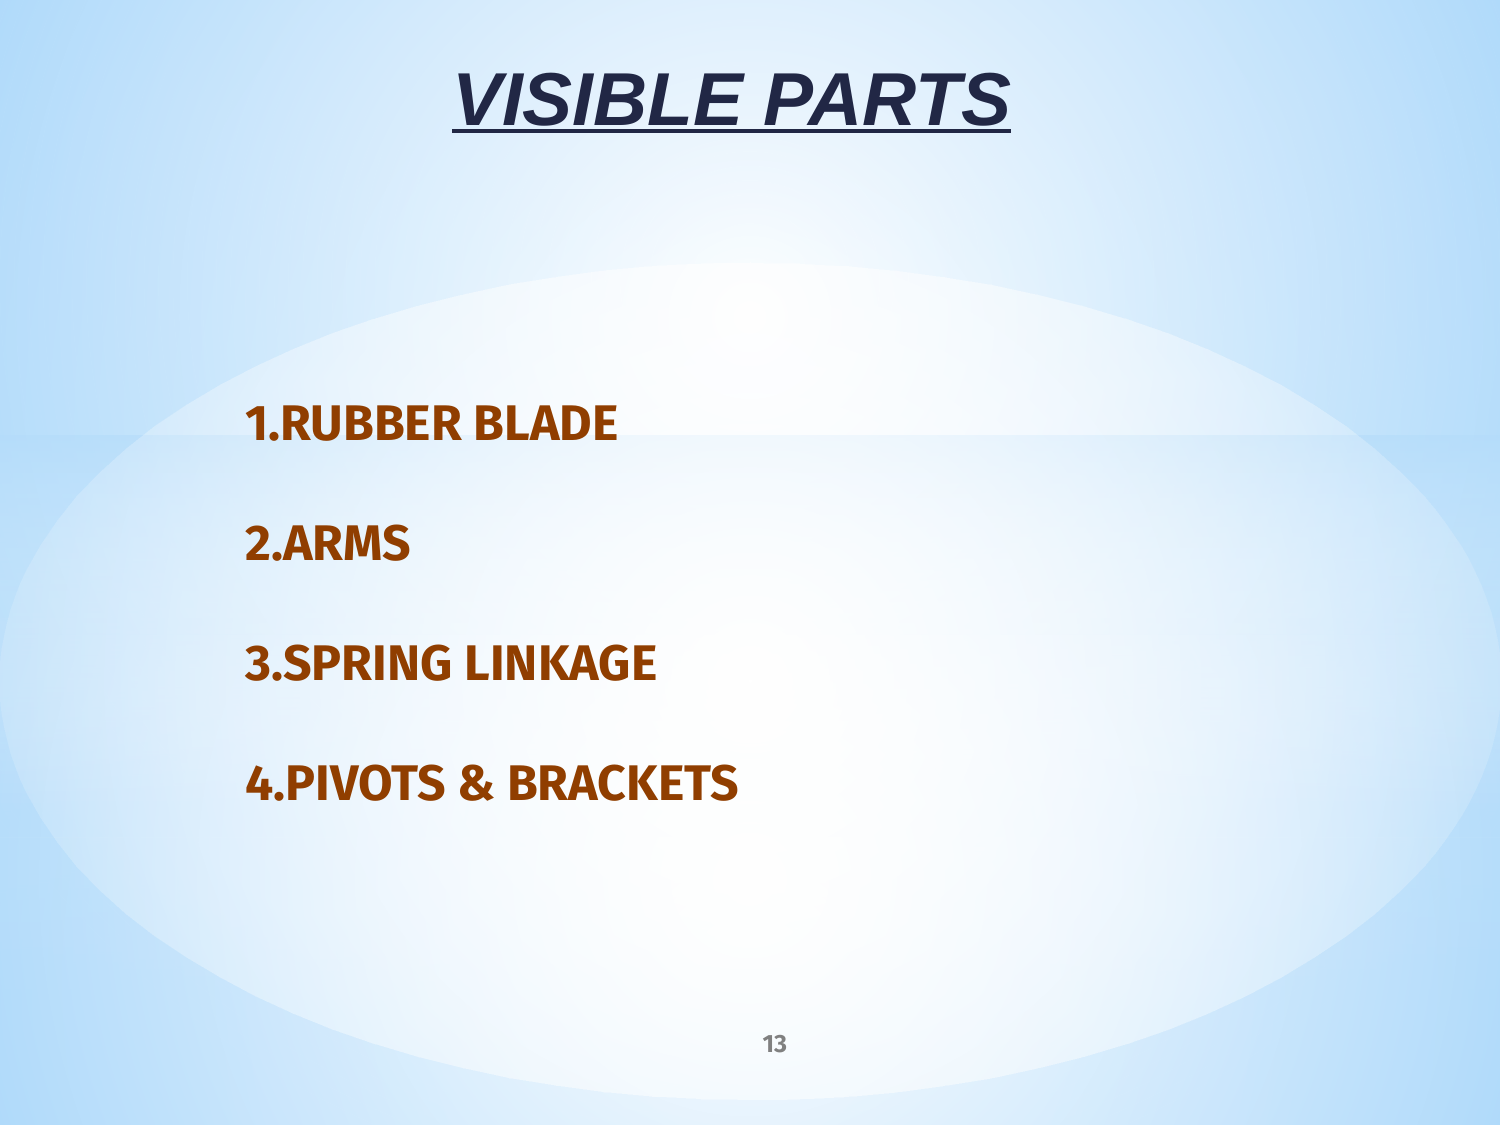

VISIBLE PARTS
# 1.RUBBER BLADE 2.ARMS 3.SPRING LINKAGE 4.PIVOTS & BRACKETS
13